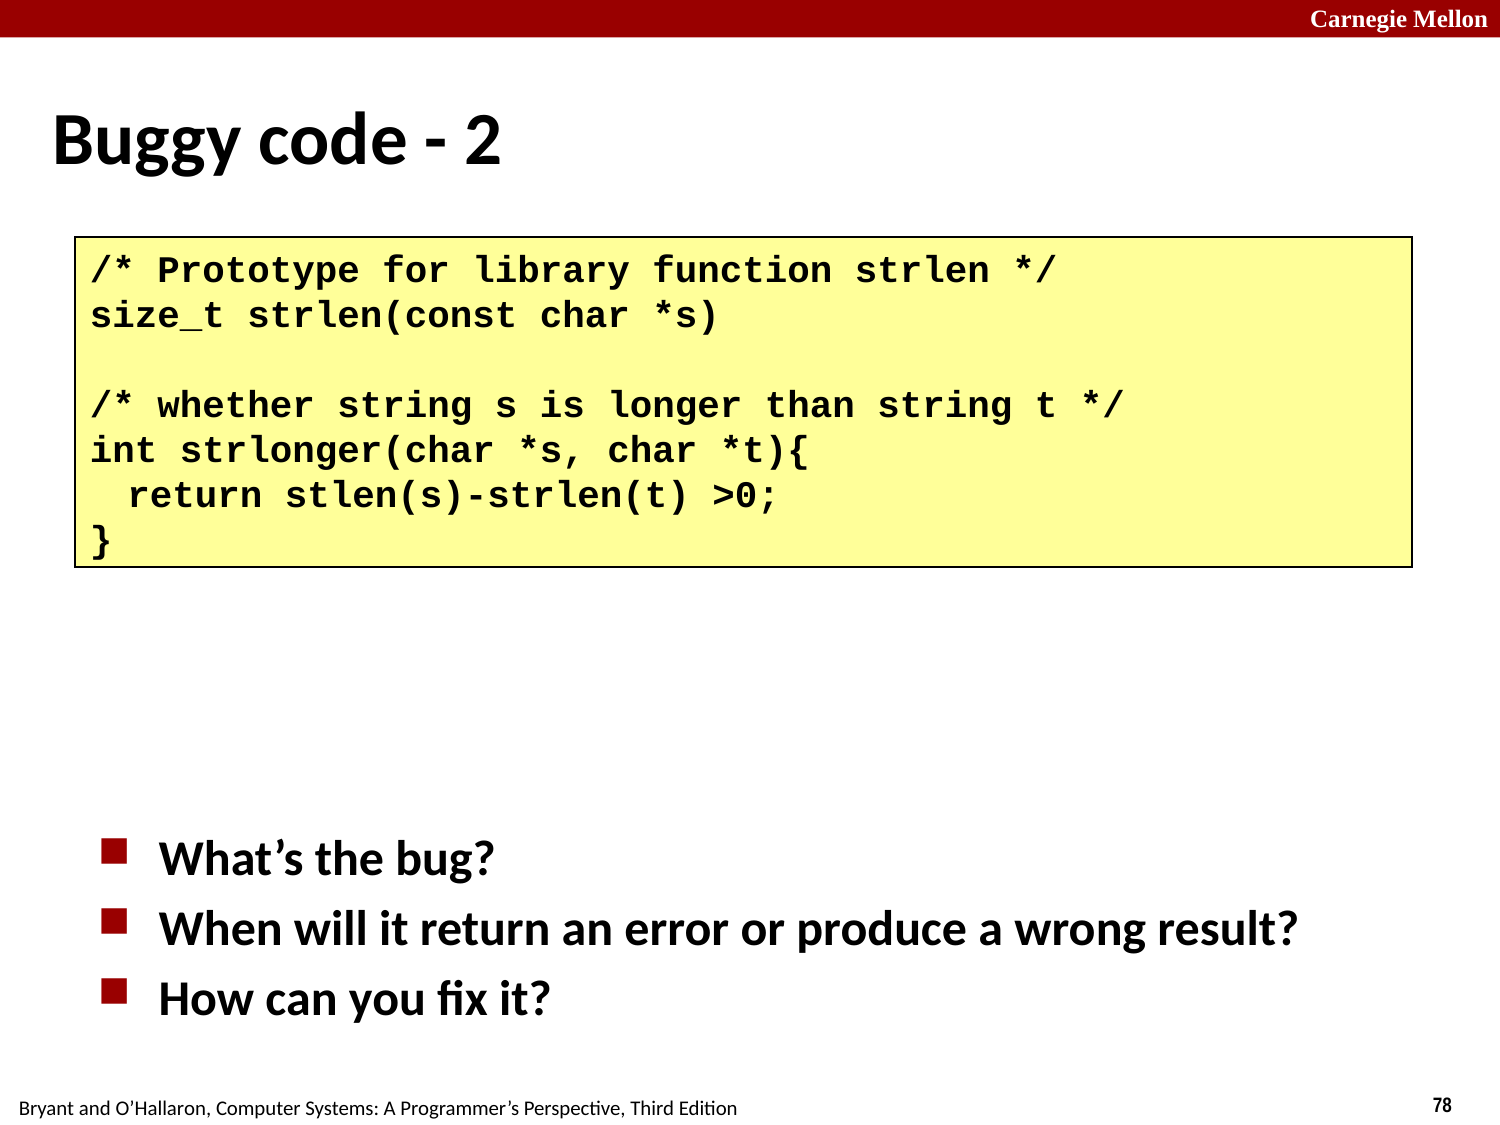

# Buggy code - 2
/* Prototype for library function strlen */
size_t strlen(const char *s)

/* whether string s is longer than string t */
int strlonger(char *s, char *t){
	return stlen(s)-strlen(t) >0;
}
What’s the bug?
When will it return an error or produce a wrong result?
How can you fix it?